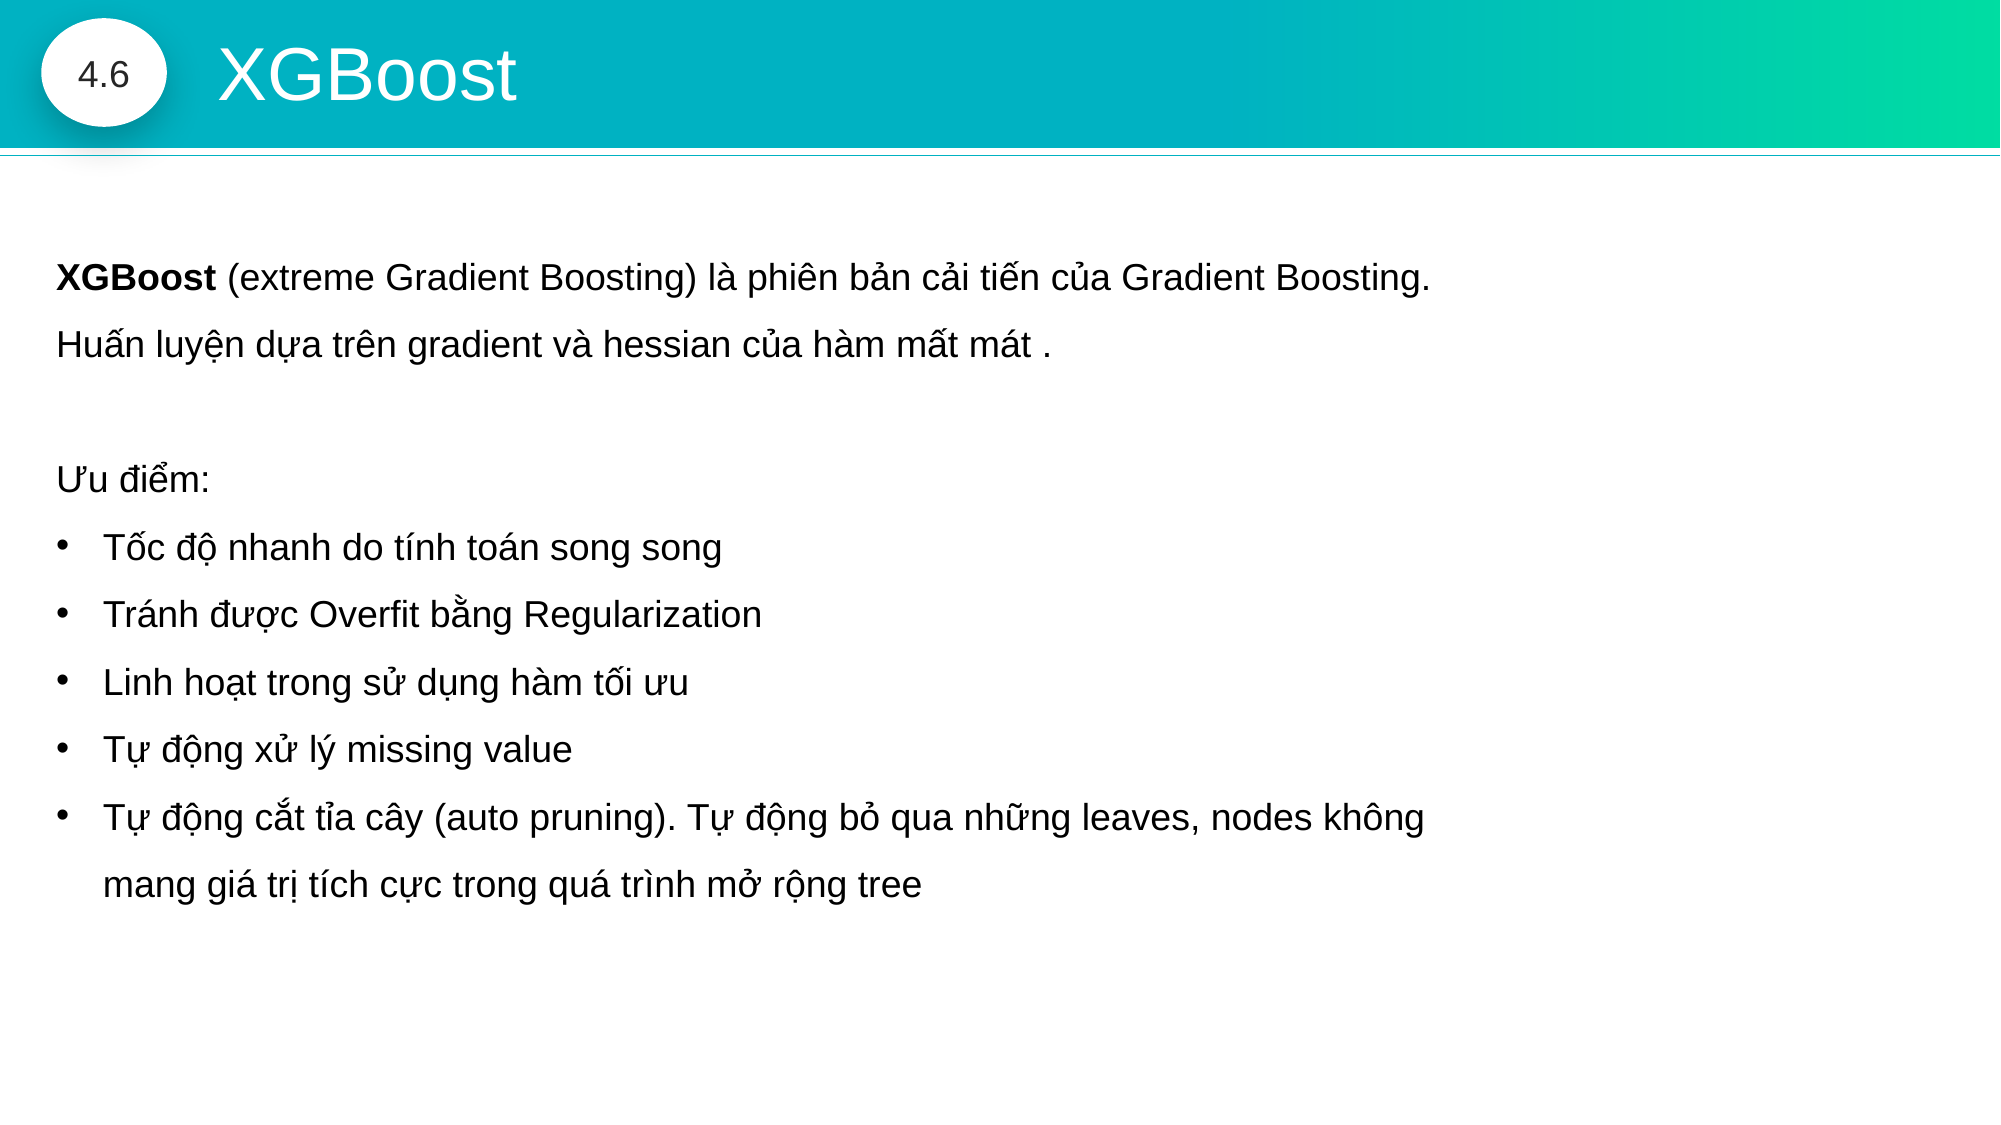

4.6
XGBoost

XGBoost (extreme Gradient Boosting) là phiên bản cải tiến của Gradient Boosting.
Huấn luyện dựa trên gradient và hessian của hàm mất mát .

Ưu điểm:
Tốc độ nhanh do tính toán song song
Tránh được Overfit bằng Regularization
Linh hoạt trong sử dụng hàm tối ưu
Tự động xử lý missing value
Tự động cắt tỉa cây (auto pruning). Tự động bỏ qua những leaves, nodes không mang giá trị tích cực trong quá trình mở rộng tree